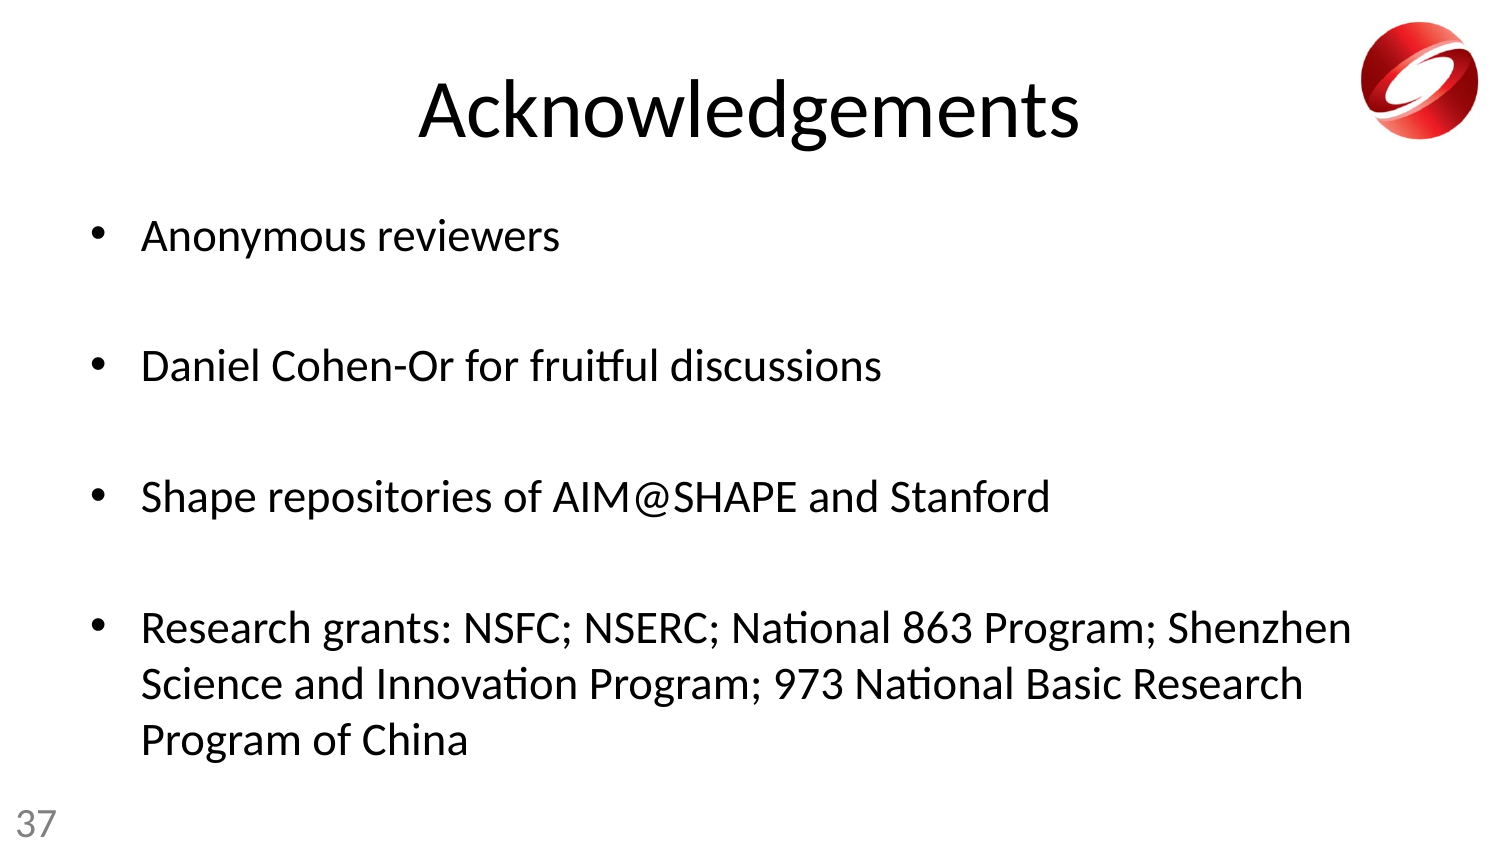

# Acknowledgements
Anonymous reviewers

Daniel Cohen-Or for fruitful discussions

Shape repositories of AIM@SHAPE and Stanford

Research grants: NSFC; NSERC; National 863 Program; Shenzhen Science and Innovation Program; 973 National Basic Research Program of China
37